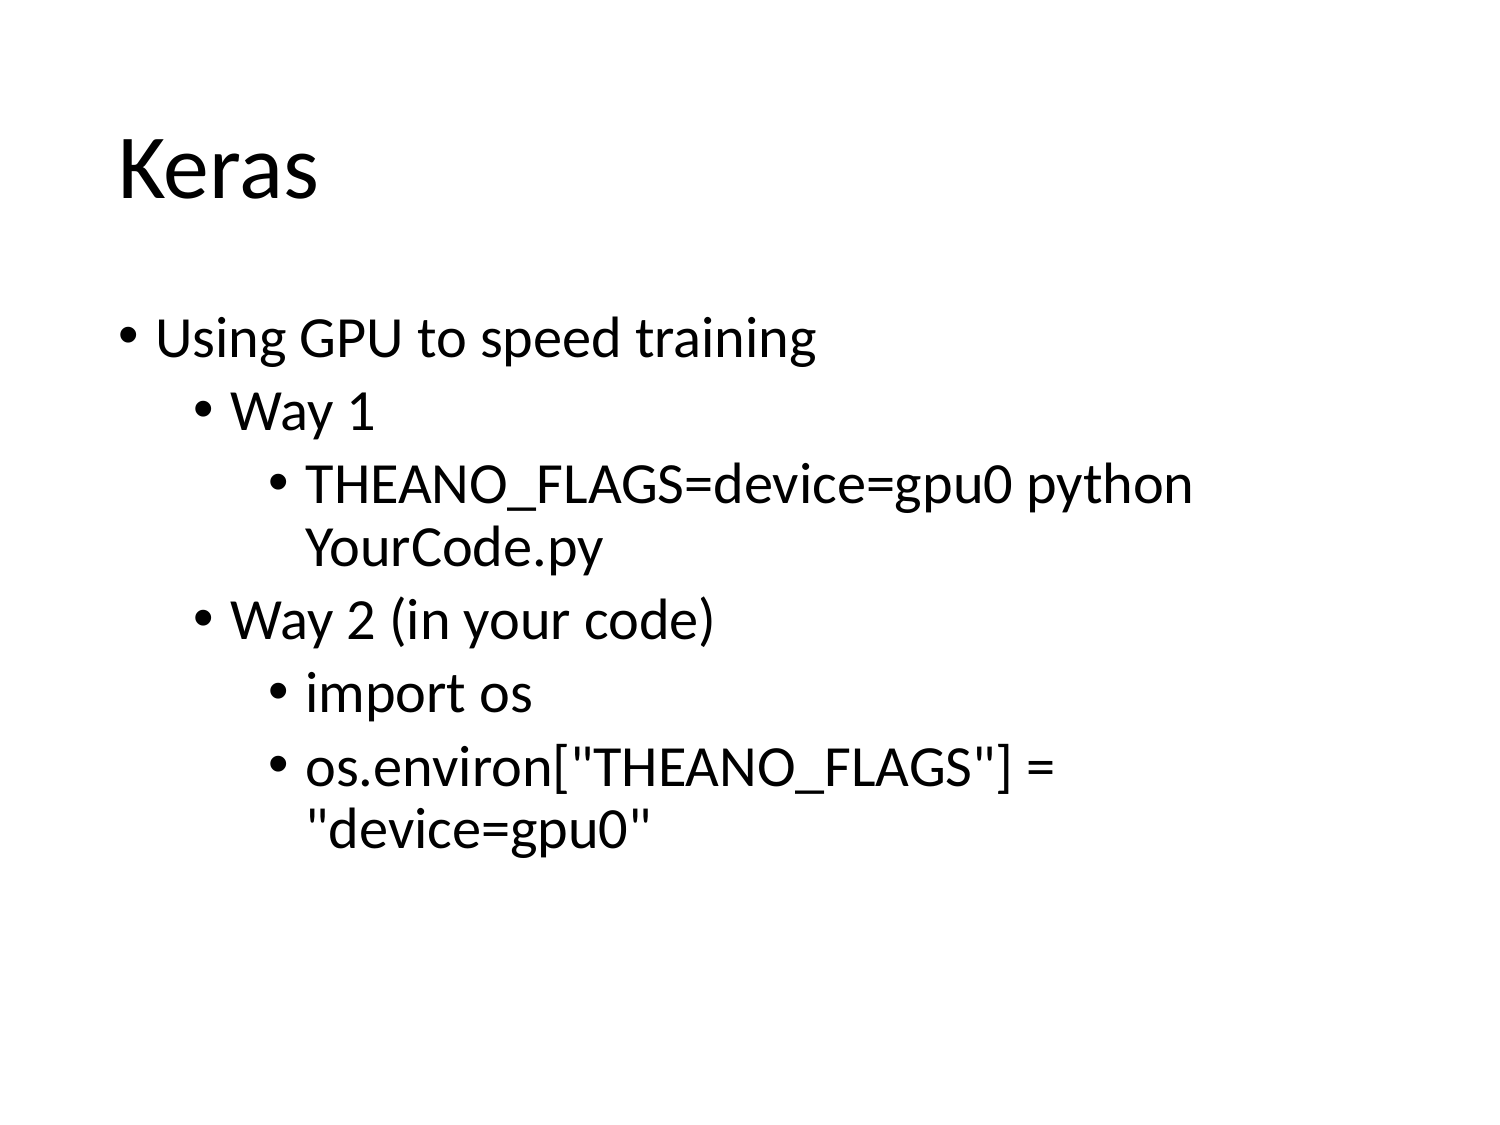

# Keras
Using GPU to speed training
Way 1
THEANO_FLAGS=device=gpu0 python YourCode.py
Way 2 (in your code)
import os
os.environ["THEANO_FLAGS"] = "device=gpu0"